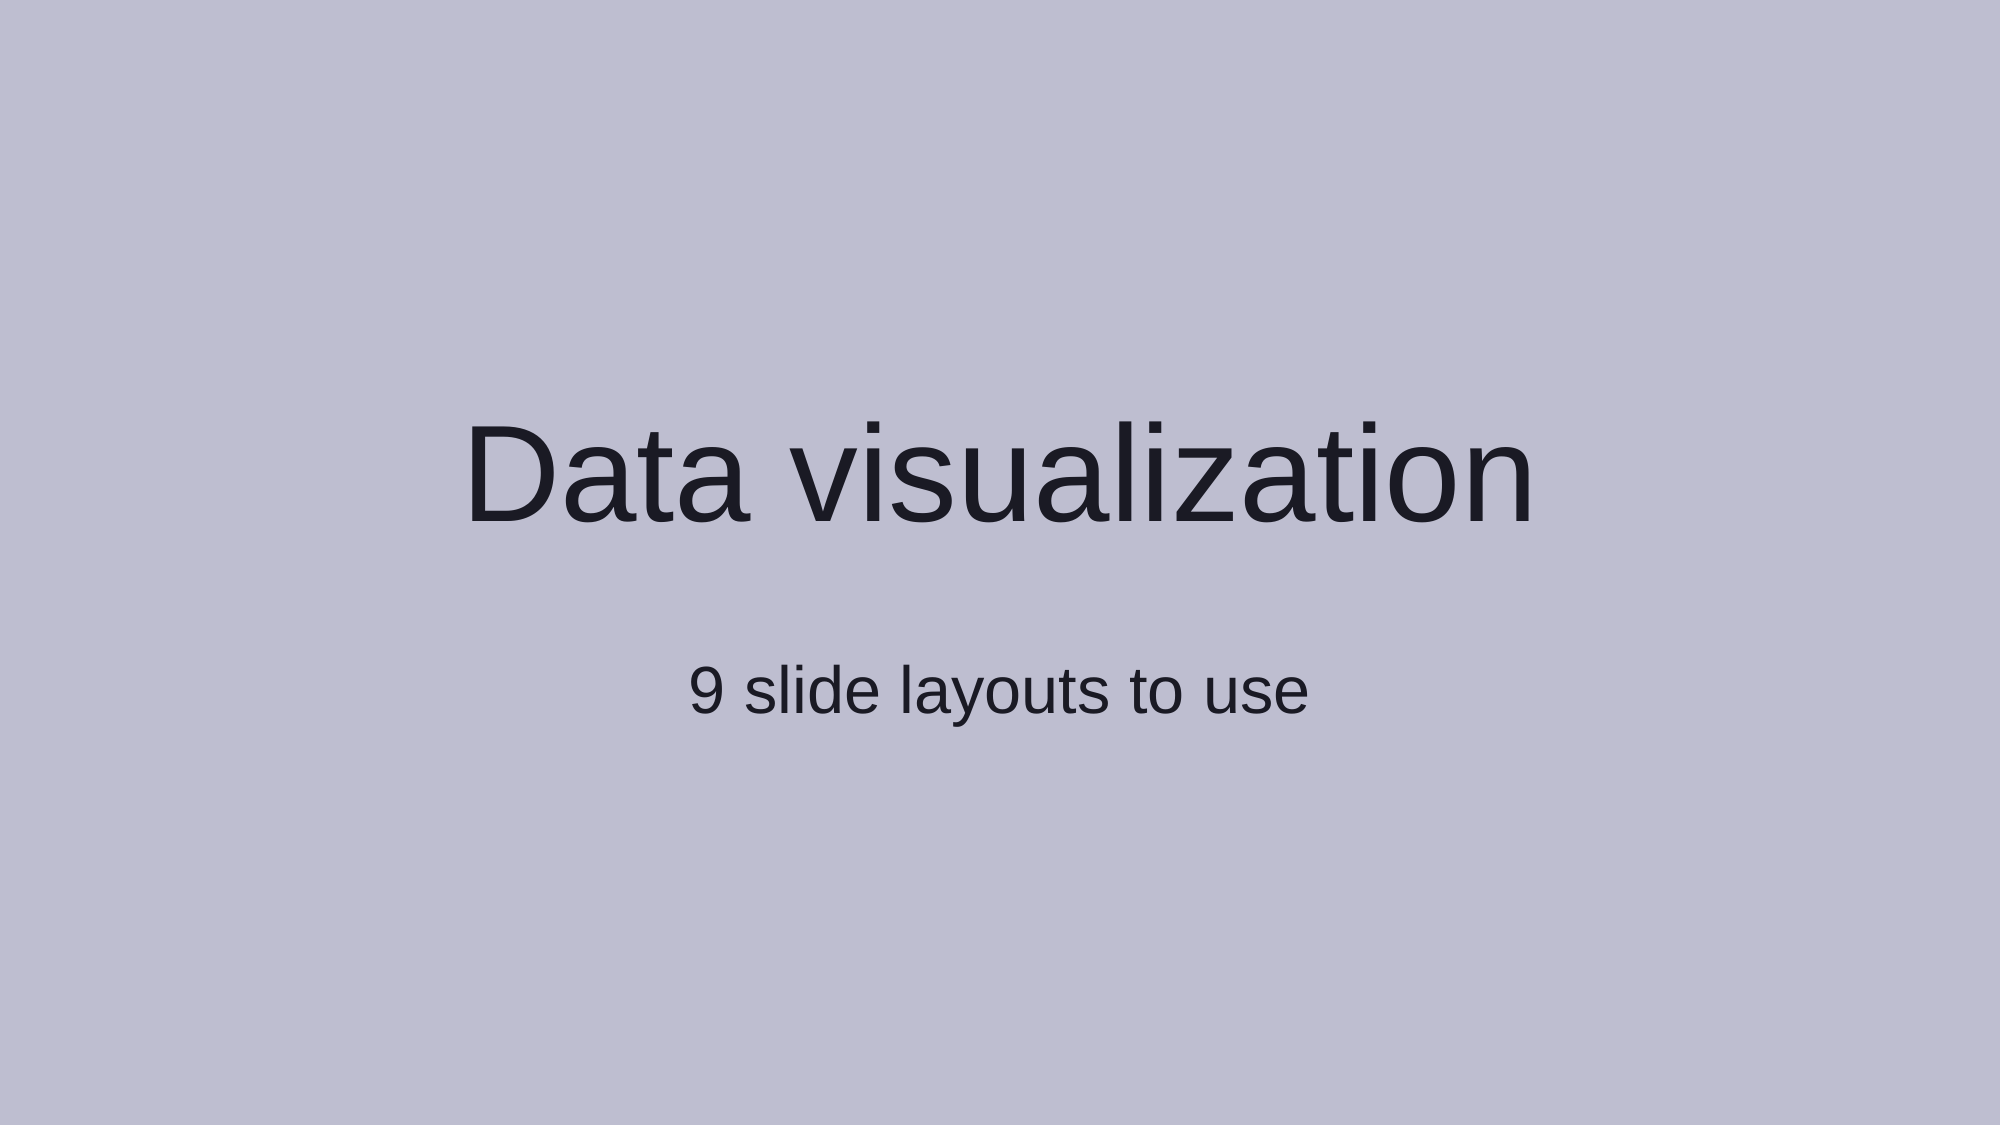

Data visualization

9 slide layouts to use